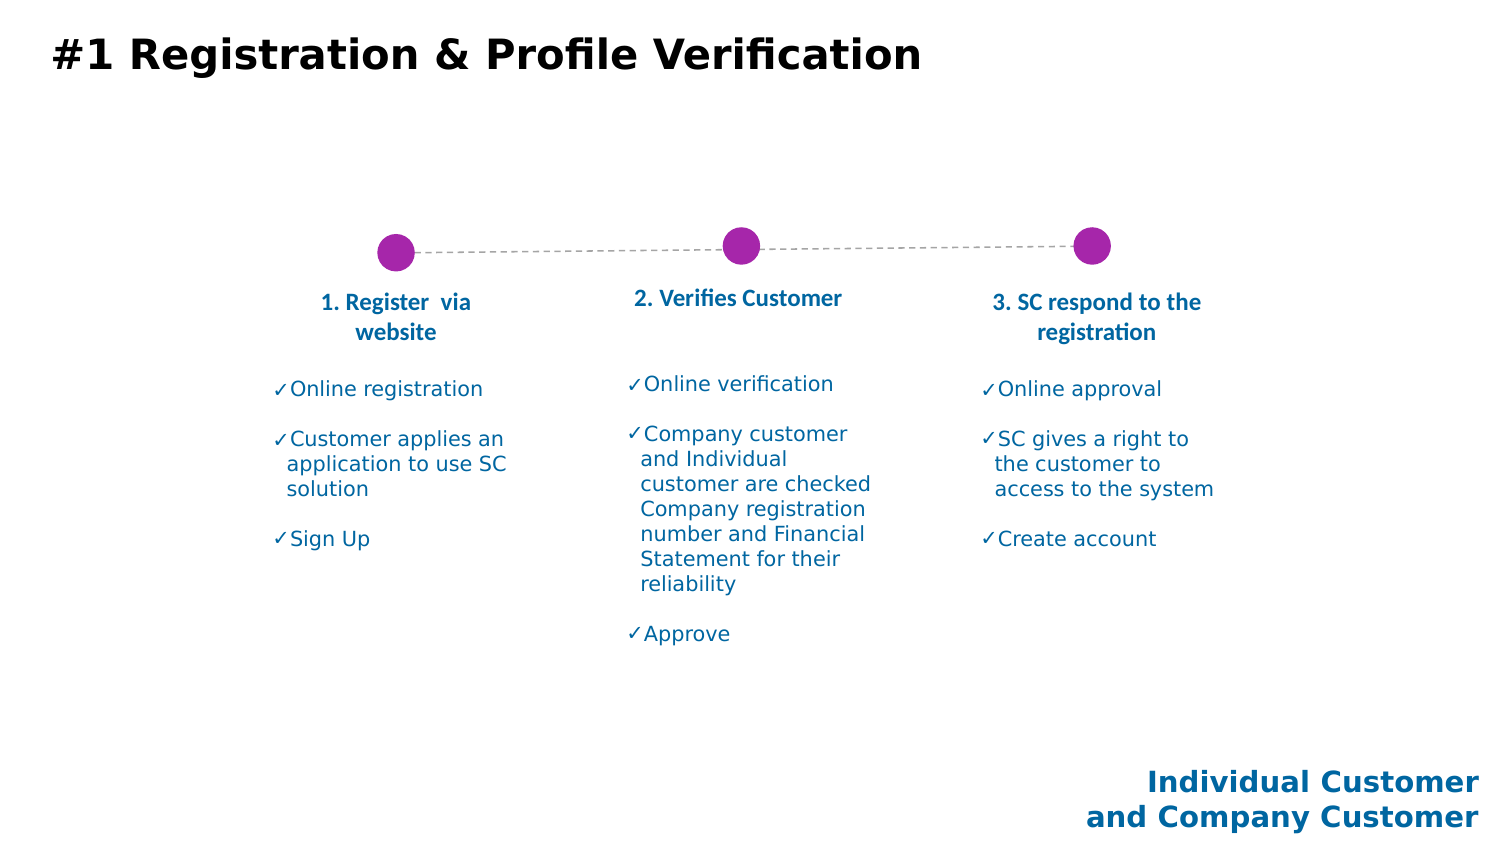

# #1 Registration & Profile Verification

2. Verifies Customer
1. Register  via website
3. SC respond to the registration

Online verification
Company customer and Individual customer are checked Company registration number and Financial Statement for their reliability
Approve
Online registration
Customer applies an application to use SC solution
Sign Up
Online approval
SC gives a right to the customer to access to the system
Create account

Individual Customer
and Company Customer